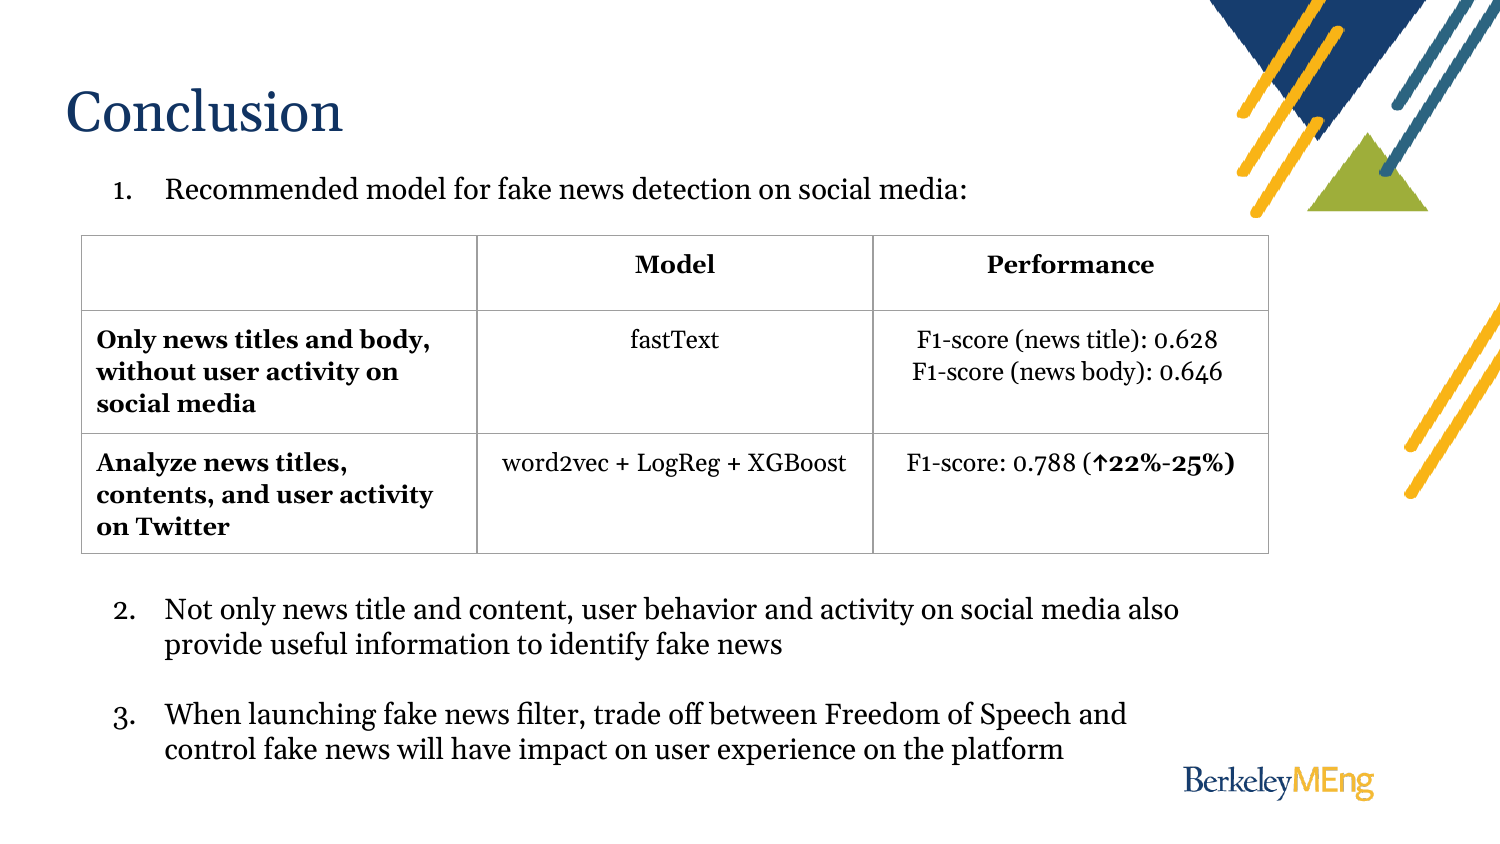

# Conclusion
Recommended model for fake news detection on social media:

Not only news title and content, user behavior and activity on social media also provide useful information to identify fake news

When launching fake news filter, trade off between Freedom of Speech and control fake news will have impact on user experience on the platform
|  | Model | Performance |
| --- | --- | --- |
| Only news titles and body, without user activity on social media | fastText | F1-score (news title): 0.628 F1-score (news body): 0.646 |
| Analyze news titles, contents, and user activity on Twitter | word2vec + LogReg + XGBoost | F1-score: 0.788 (↑22%-25%) |